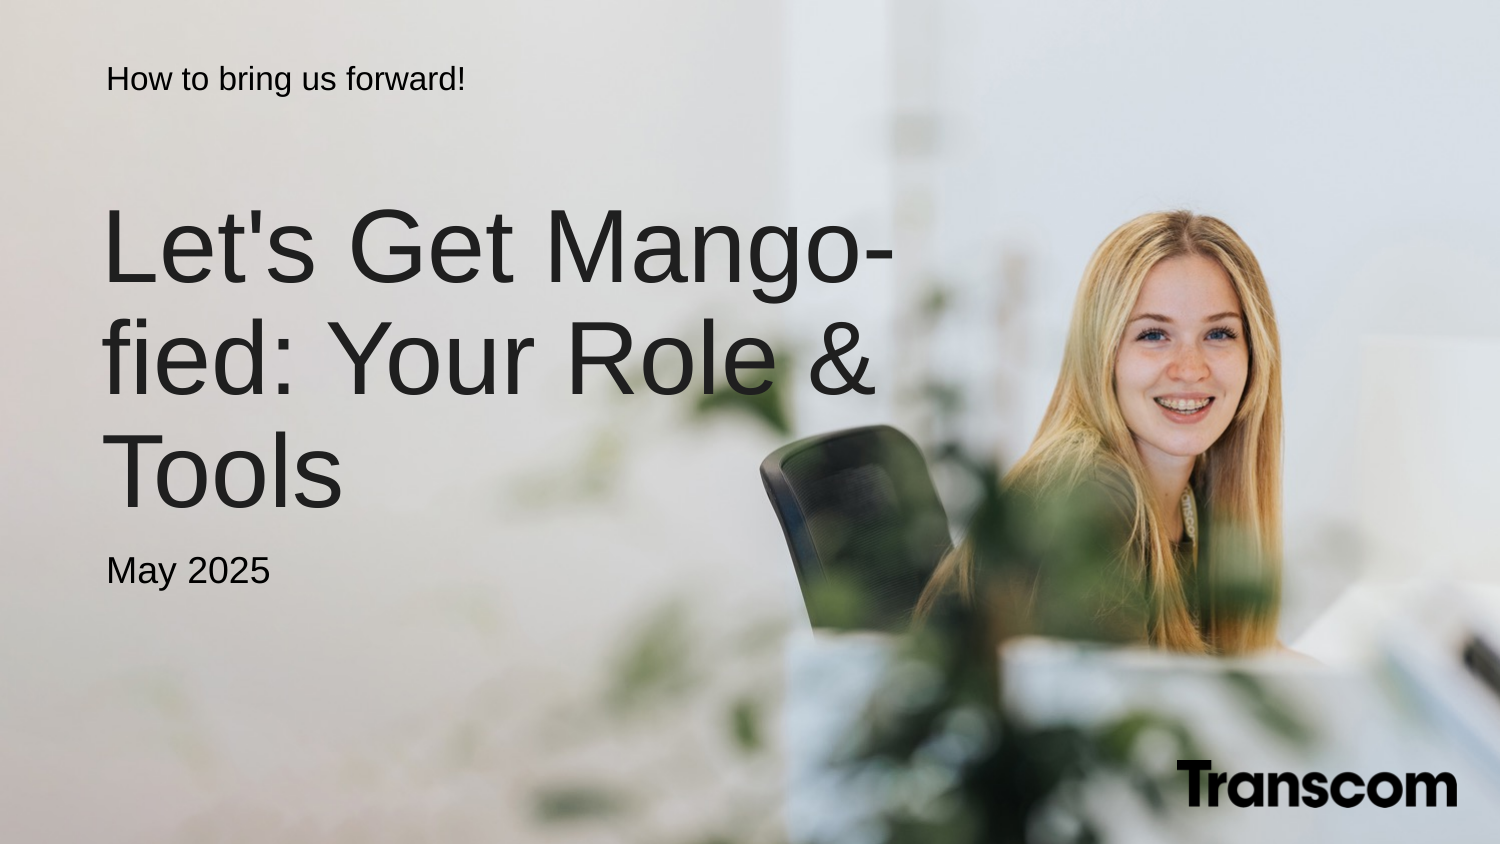

How to bring us forward!
# Let's Get Mango-fied: Your Role & Tools
May 2025